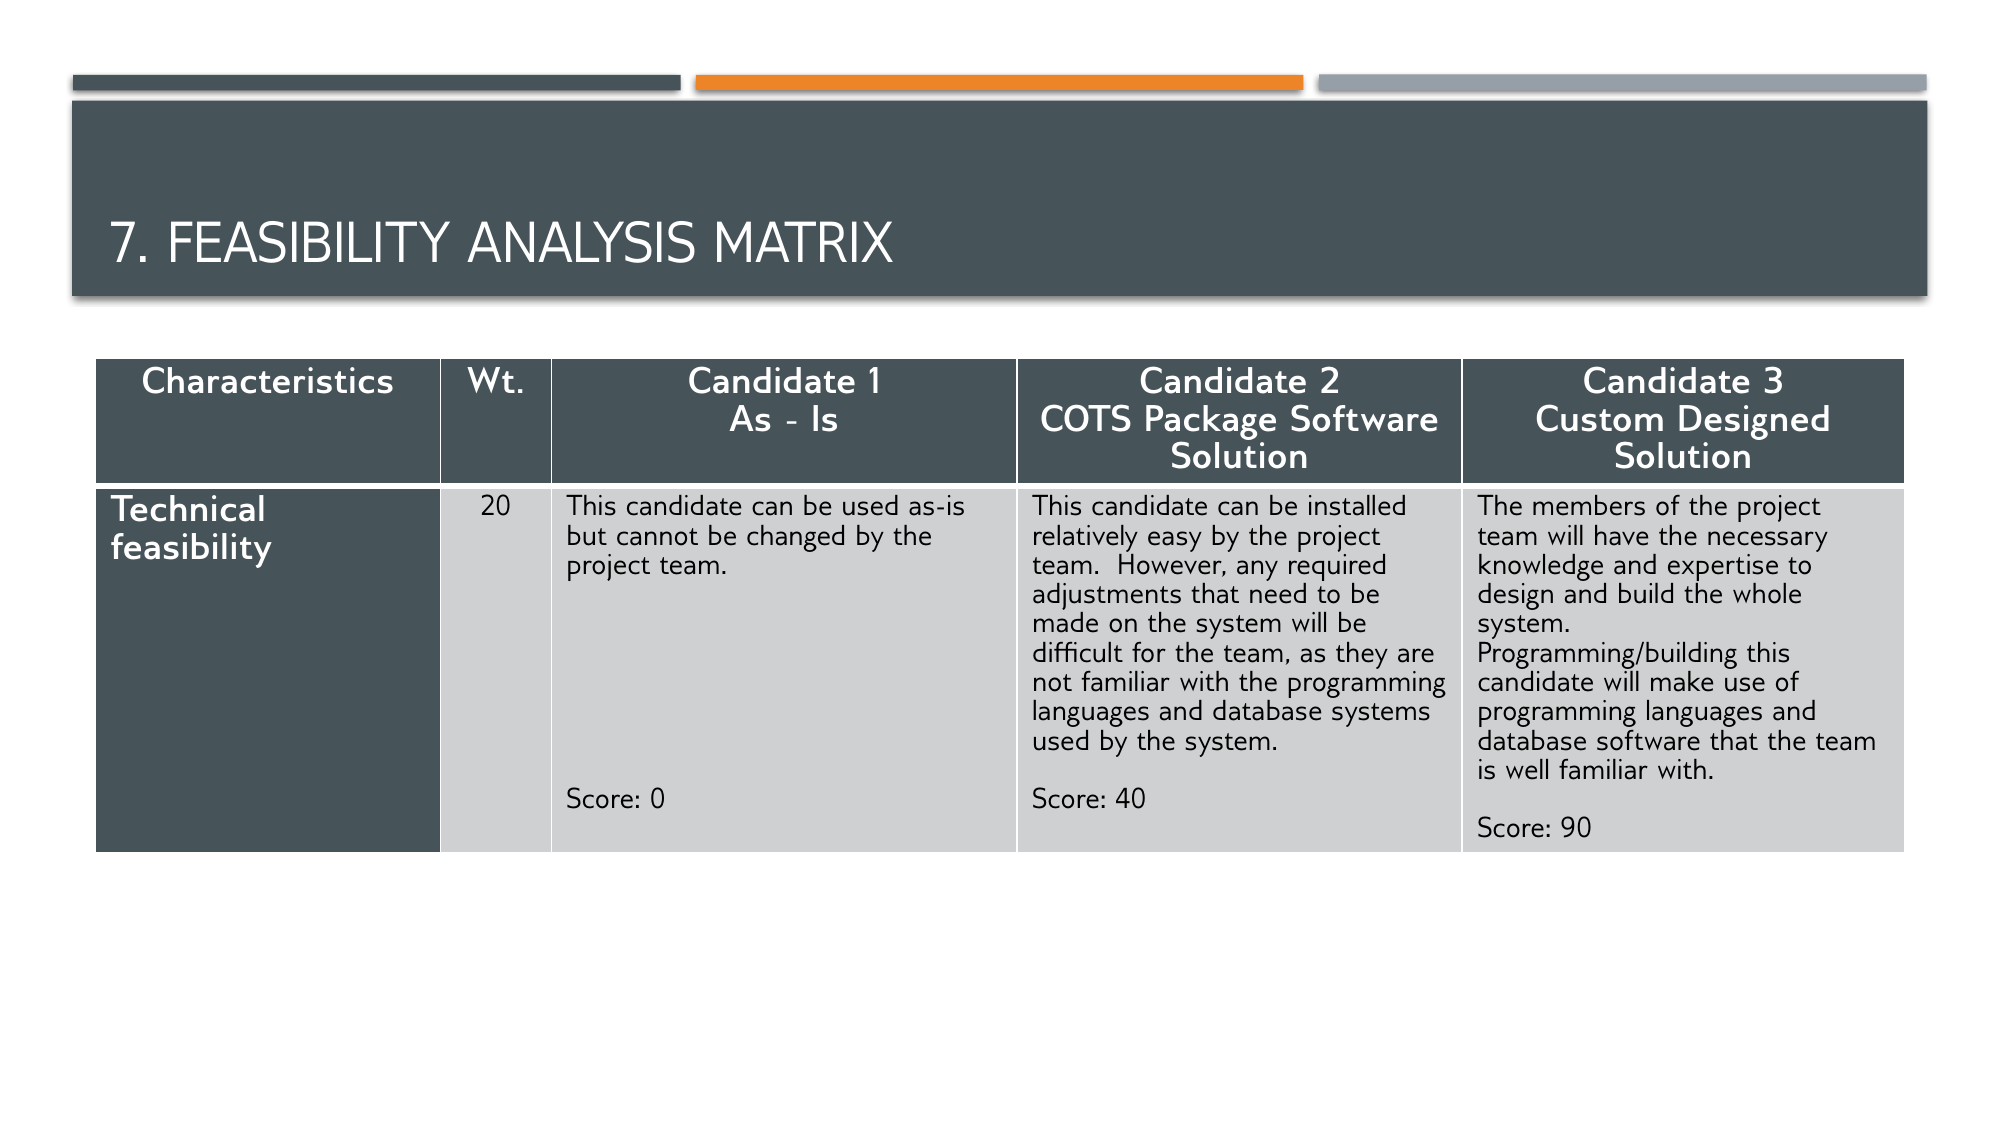

# 7. Feasibility analysis matrix
| Characteristics | Wt. | Candidate 1 As - Is | Candidate 2 COTS Package Software Solution | Candidate 3 Custom Designed Solution |
| --- | --- | --- | --- | --- |
| Technical feasibility | 20 | This candidate can be used as-is but cannot be changed by the project team. Score: 0 | This candidate can be installed relatively easy by the project team. However, any required adjustments that need to be made on the system will be difficult for the team, as they are not familiar with the programming languages and database systems used by the system. Score: 40 | The members of the project team will have the necessary knowledge and expertise to design and build the whole system. Programming/building this candidate will make use of programming languages and database software that the team is well familiar with. Score: 90 |